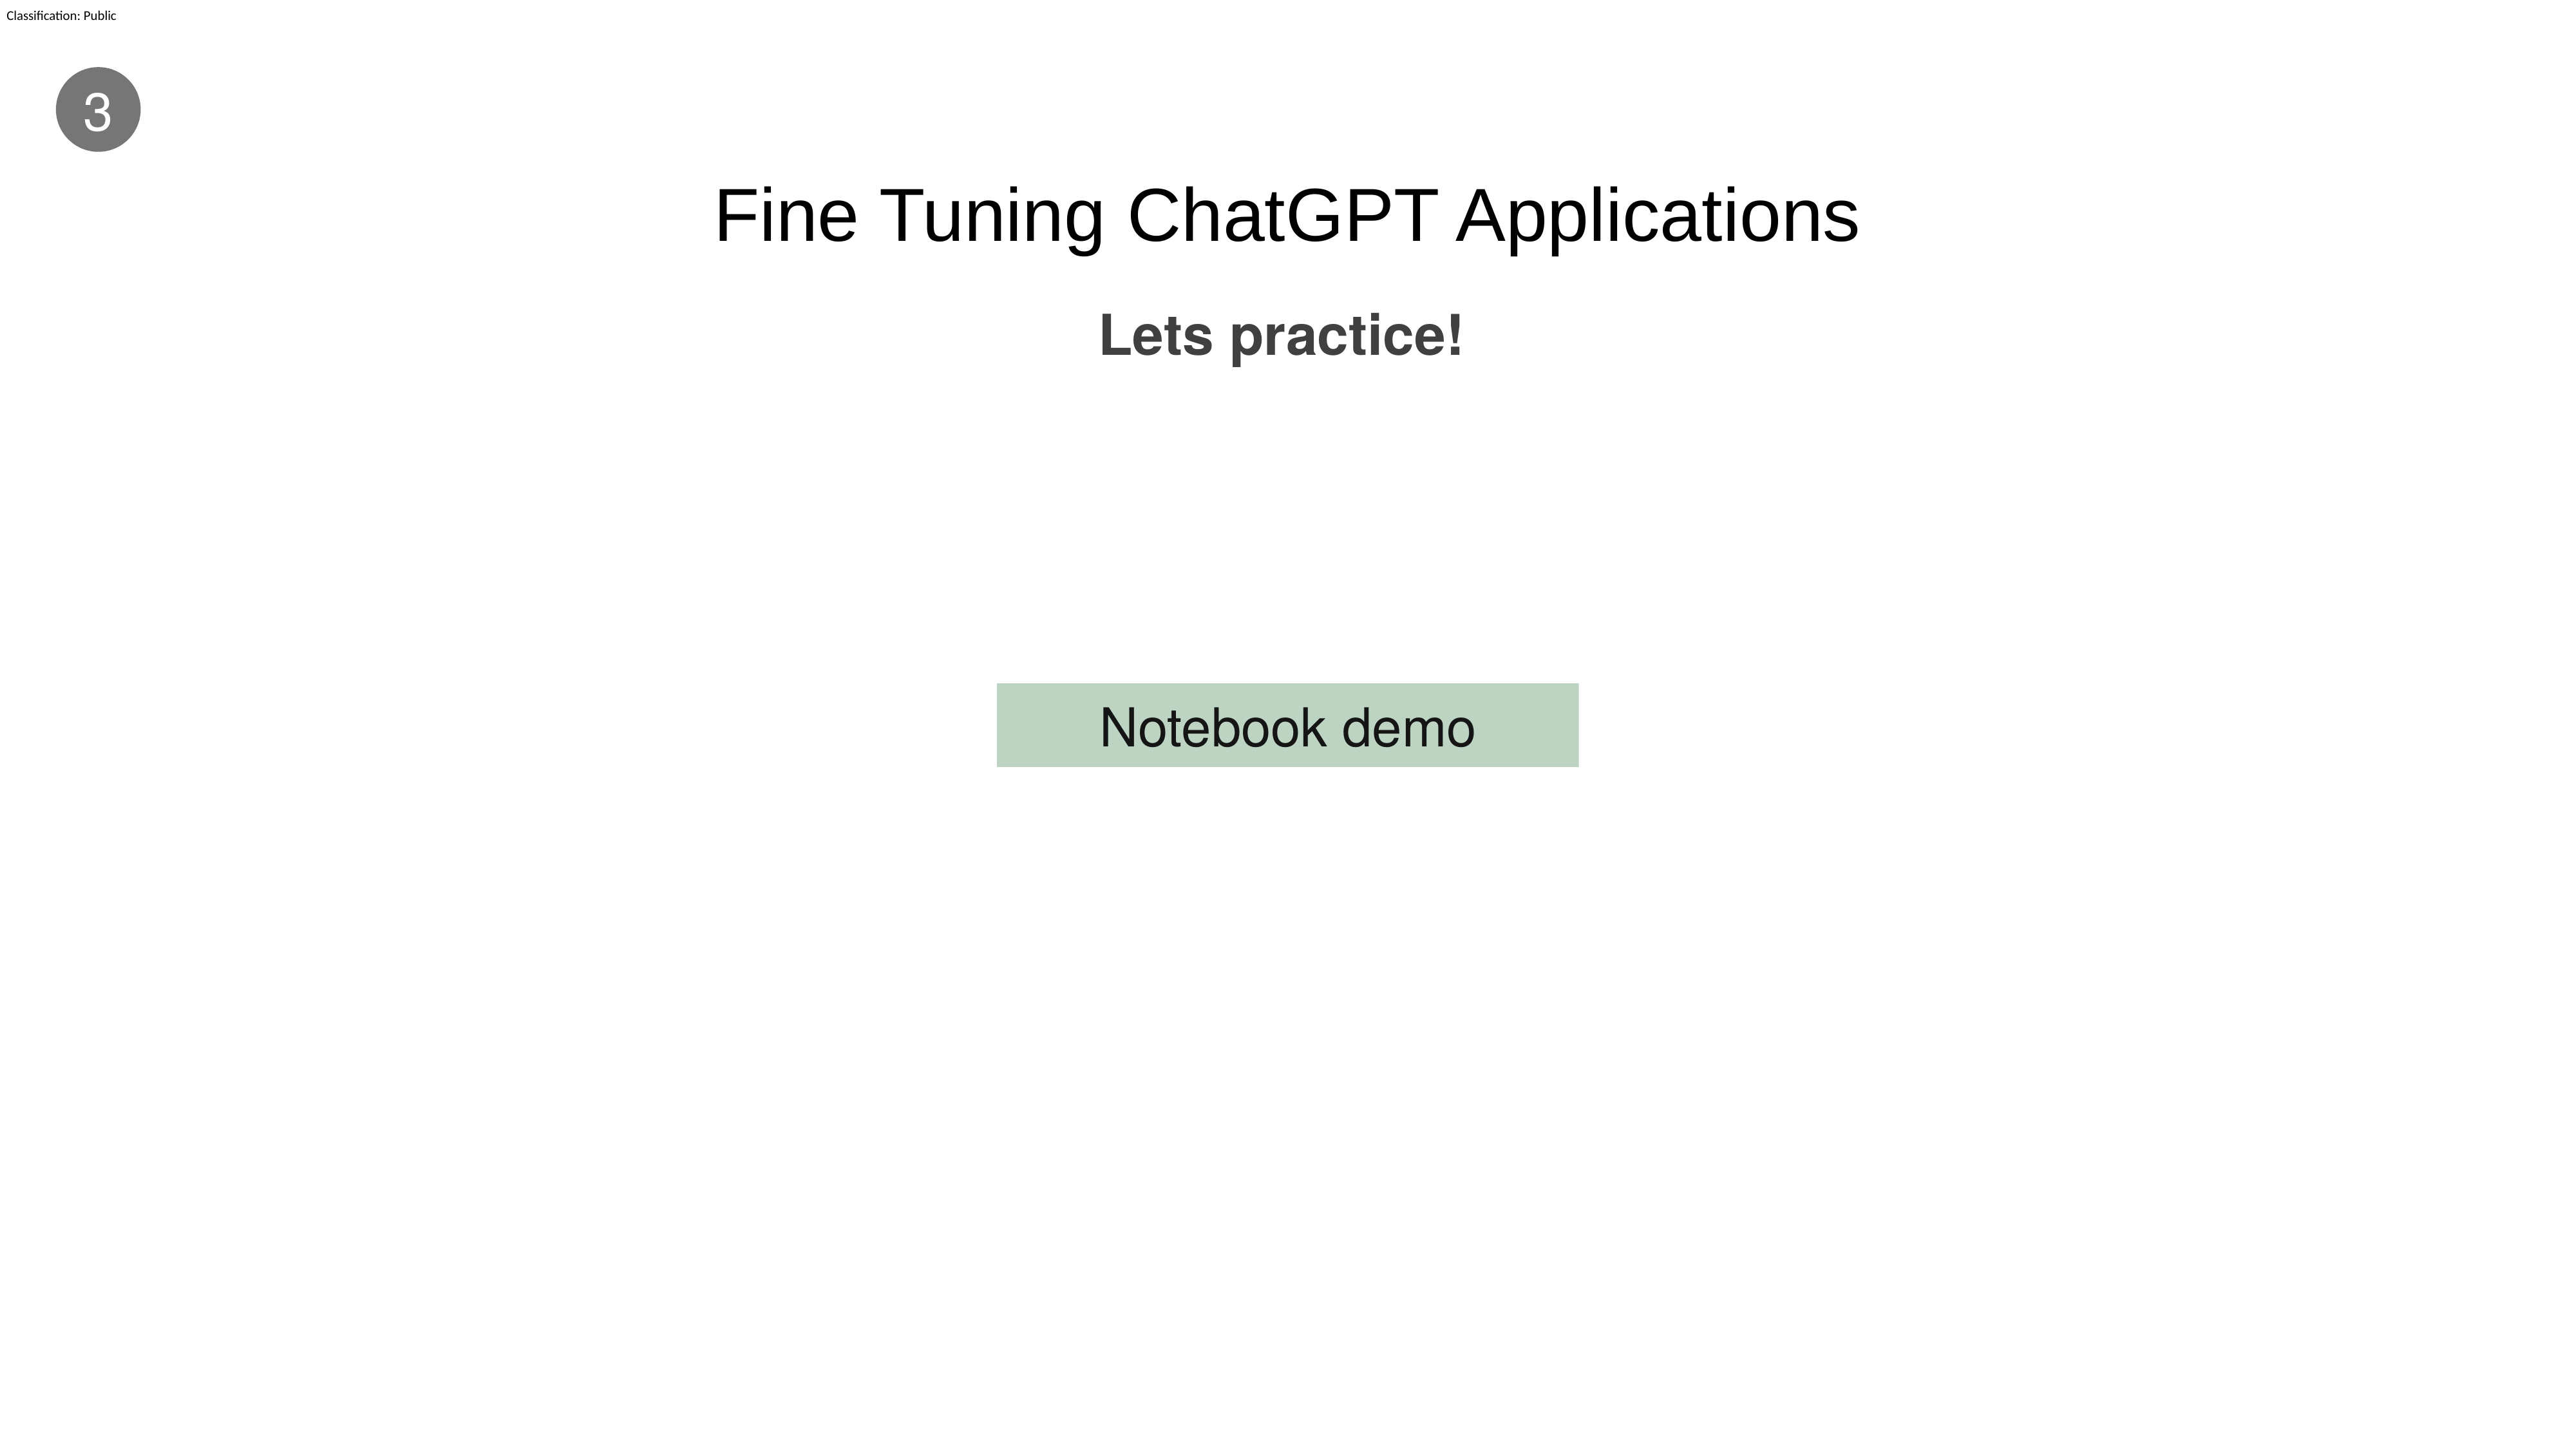

3
# Fine Tuning ChatGPT Applications
Lets practice!
Notebook demo